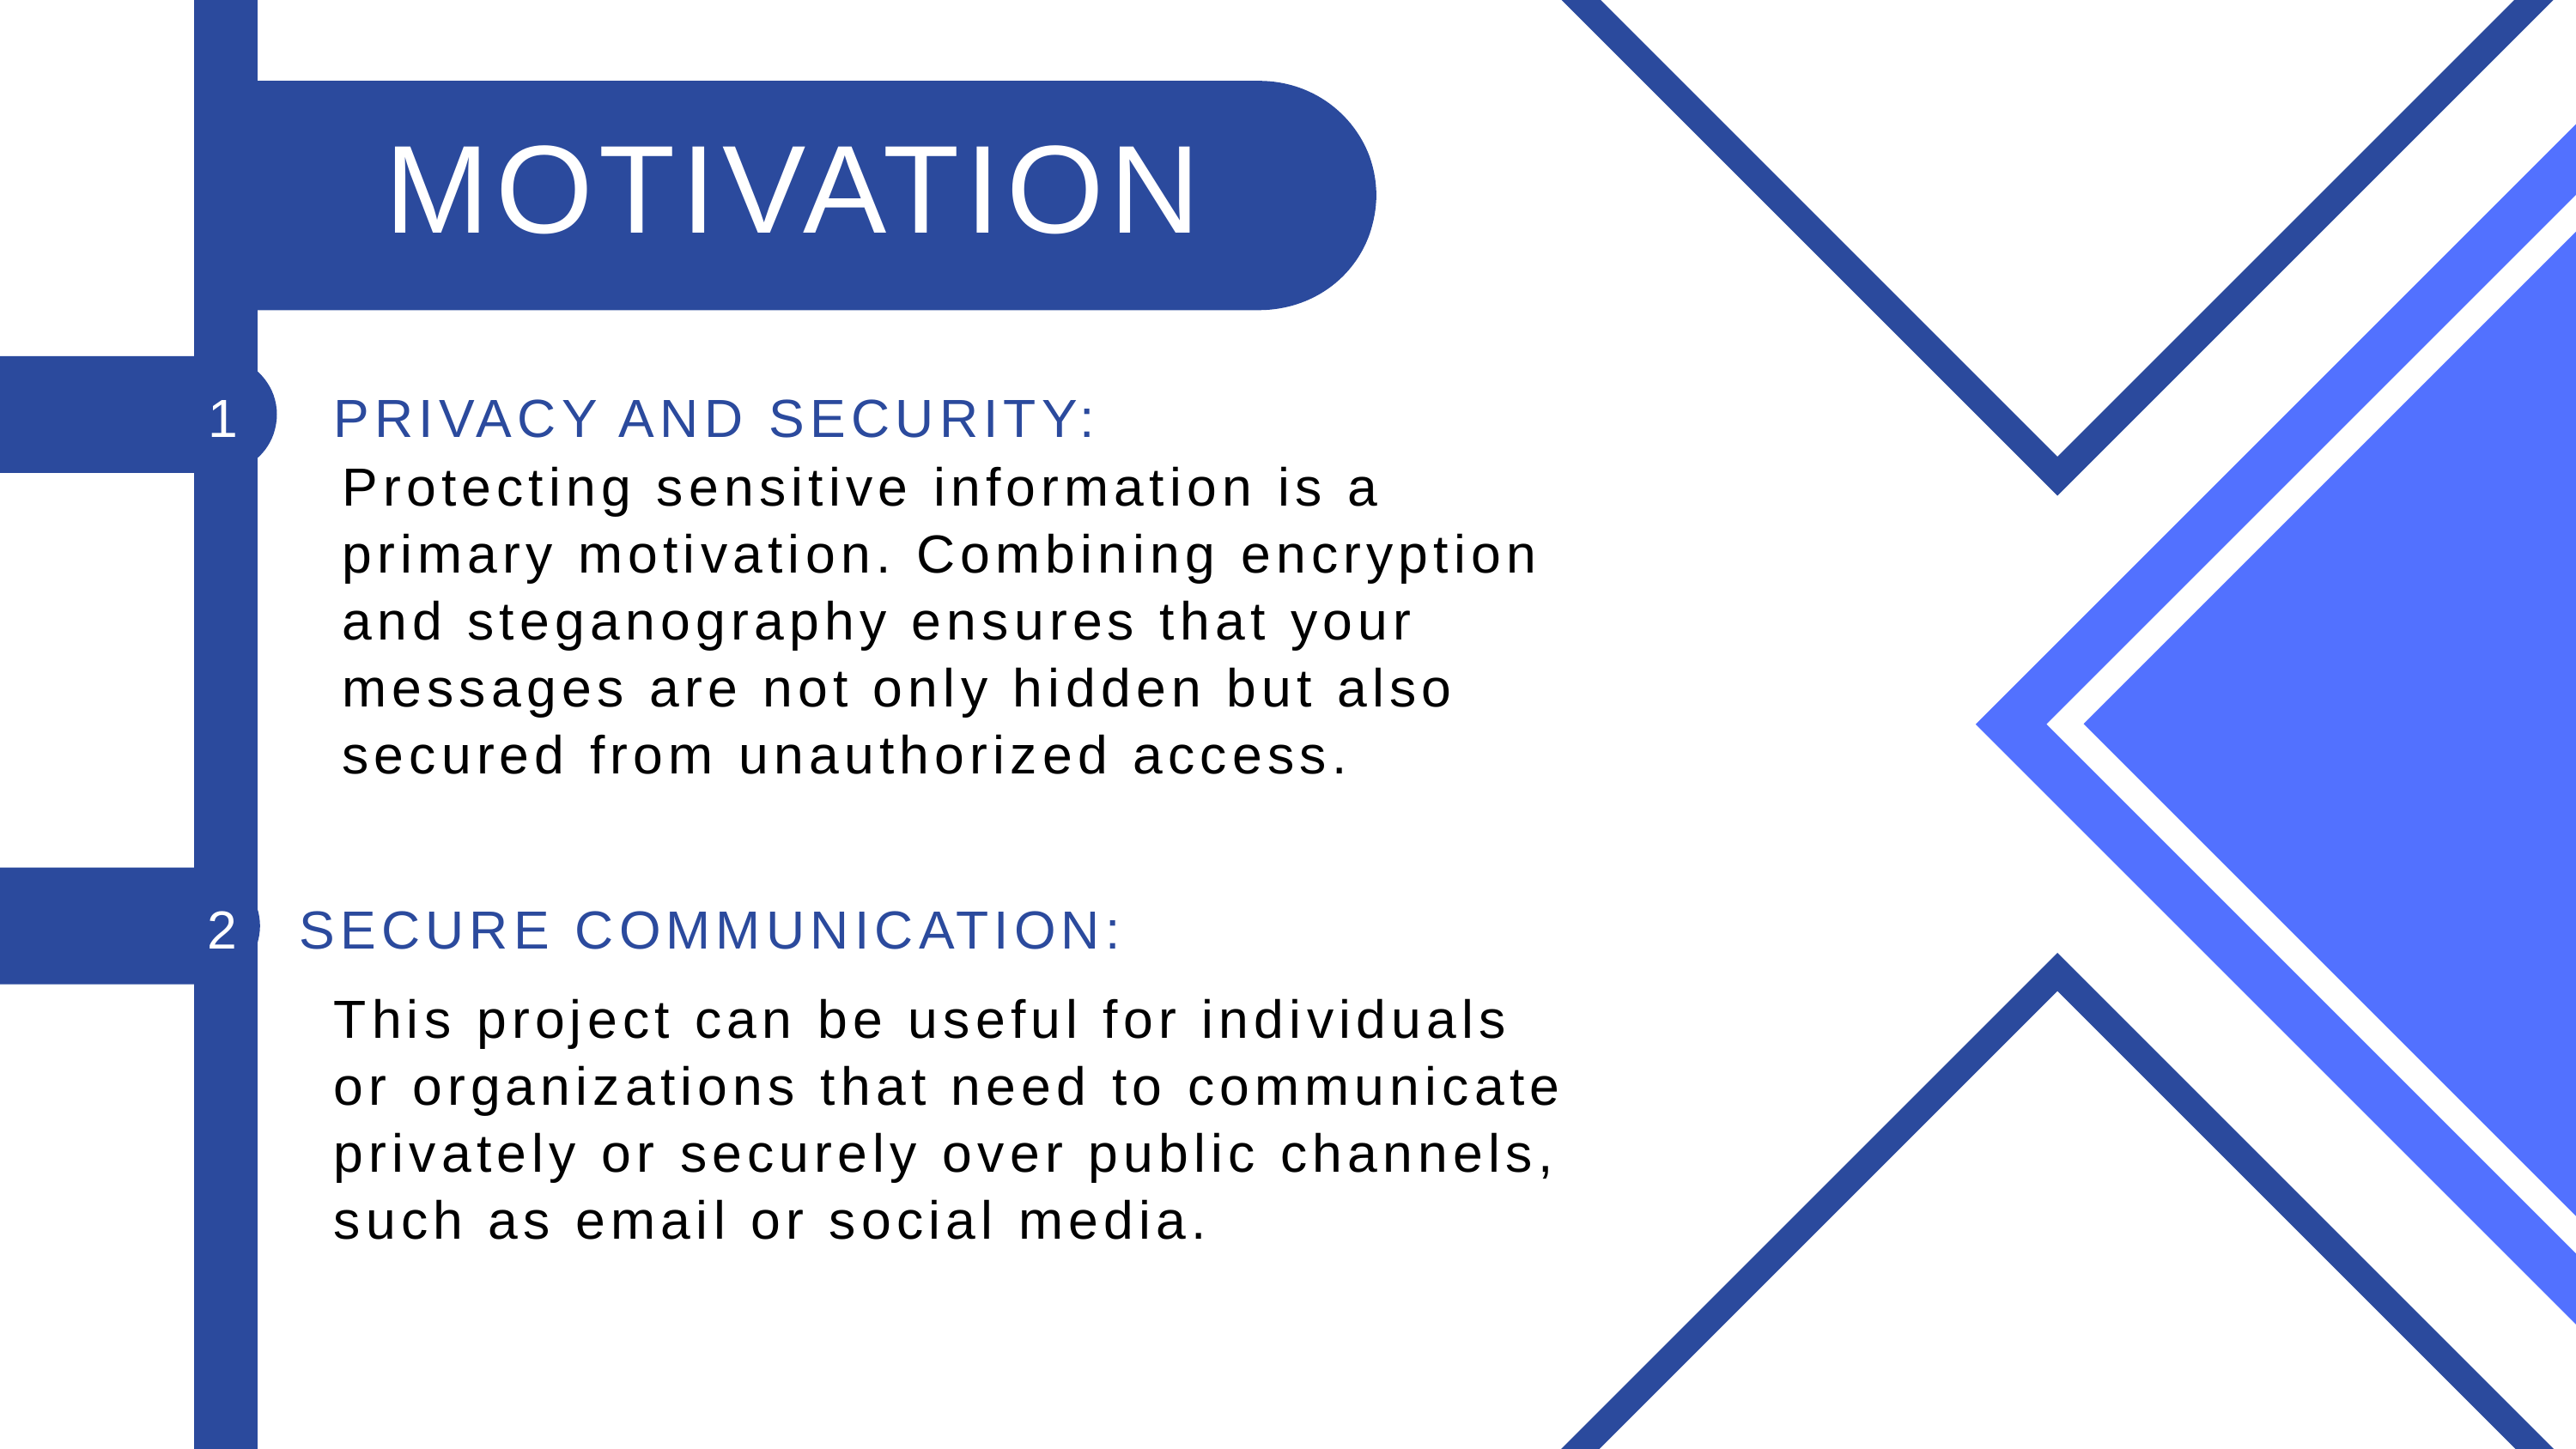

MOTIVATION

1
PRIVACY AND SECURITY:

Protecting sensitive information is a primary motivation. Combining encryption and steganography ensures that your messages are not only hidden but also secured from unauthorized access.

2
SECURE COMMUNICATION:
This project can be useful for individuals or organizations that need to communicate privately or securely over public channels, such as email or social media.